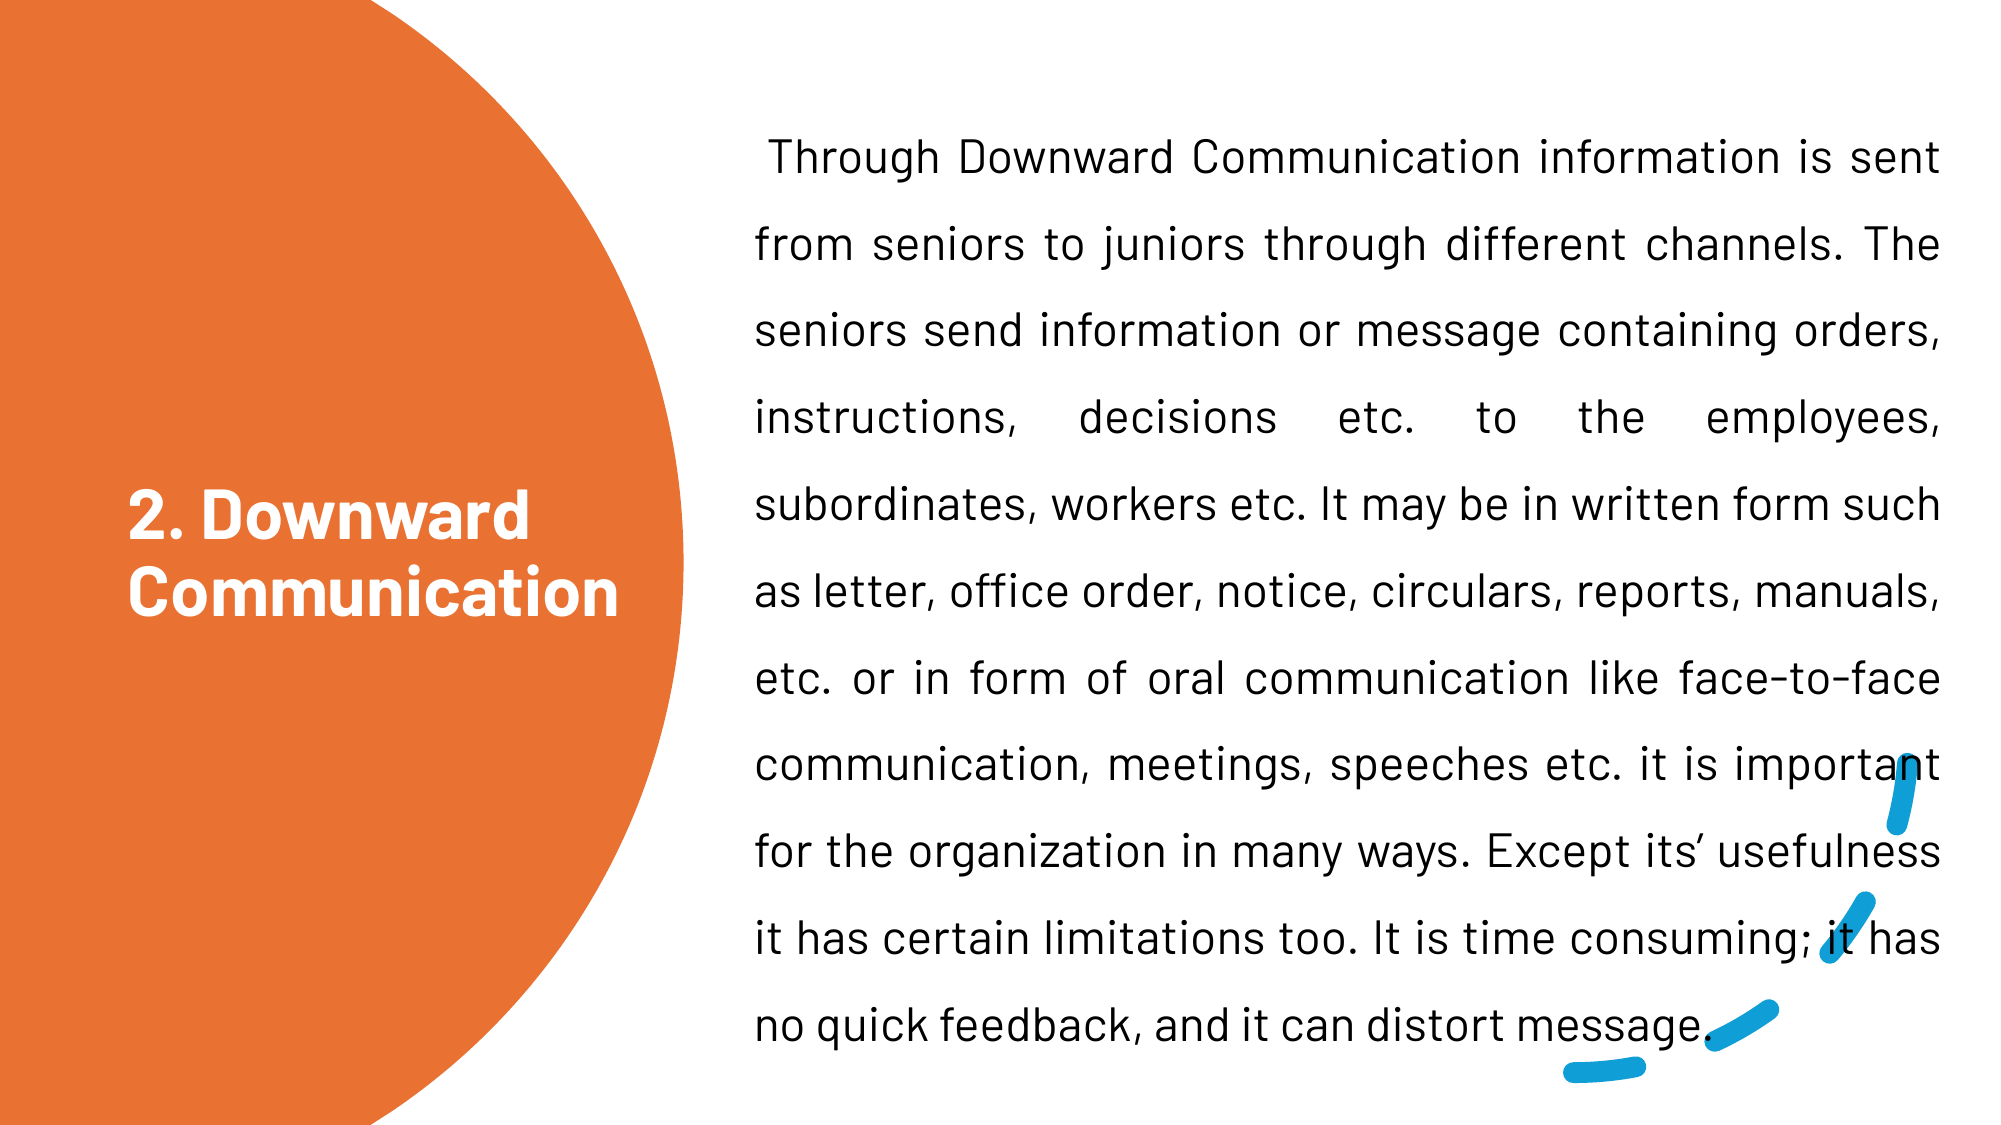

Through Downward Communication information is sent from seniors to juniors through different channels. The seniors send information or message containing orders, instructions, decisions etc. to the employees, subordinates, workers etc. It may be in written form such as letter, office order, notice, circulars, reports, manuals, etc. or in form of oral communication like face-to-face communication, meetings, speeches etc. it is important for the organization in many ways. Except its’ usefulness it has certain limitations too. It is time consuming; it has no quick feedback, and it can distort message.
# 2. Downward Communication